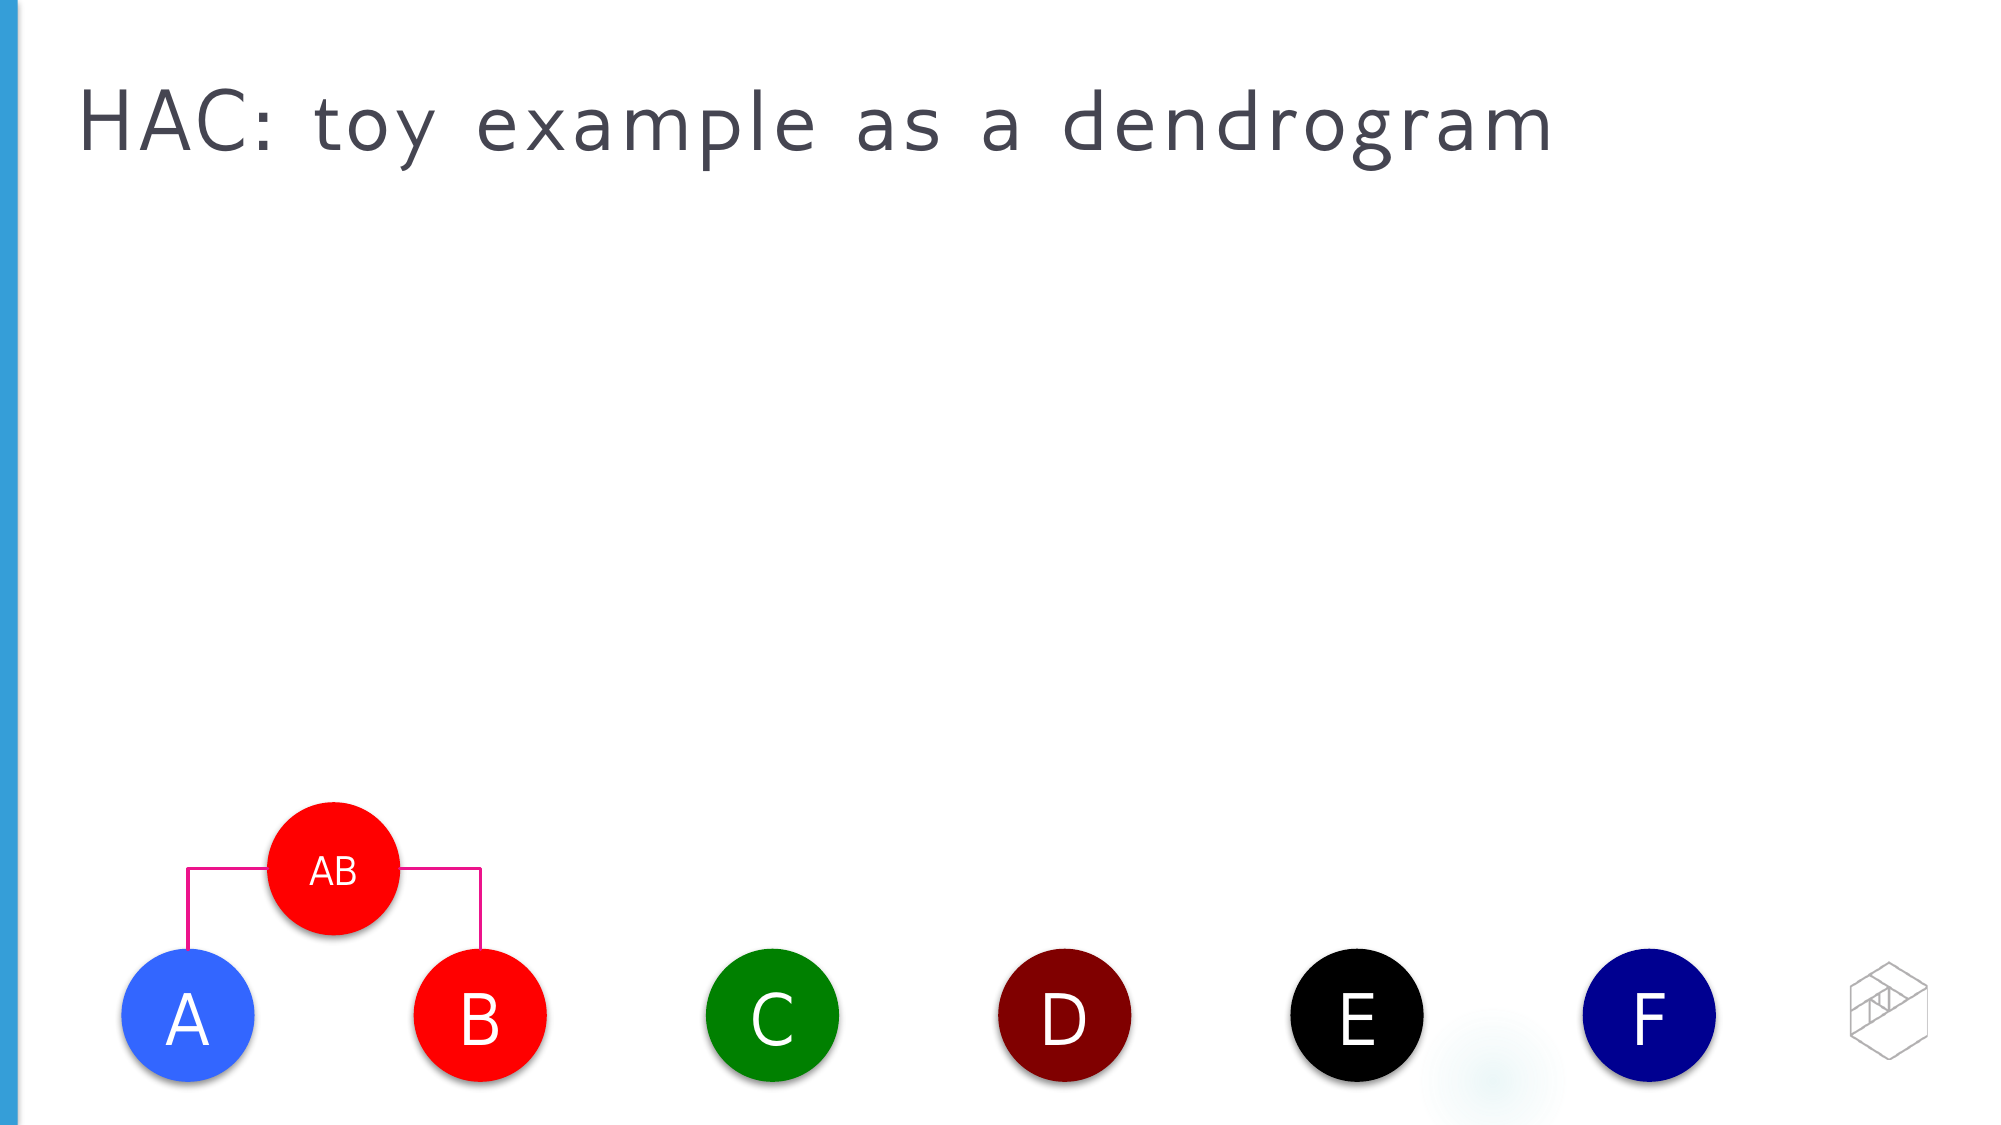

# HAC: toy example as a dendrogram
AB
A
B
C
D
E
F